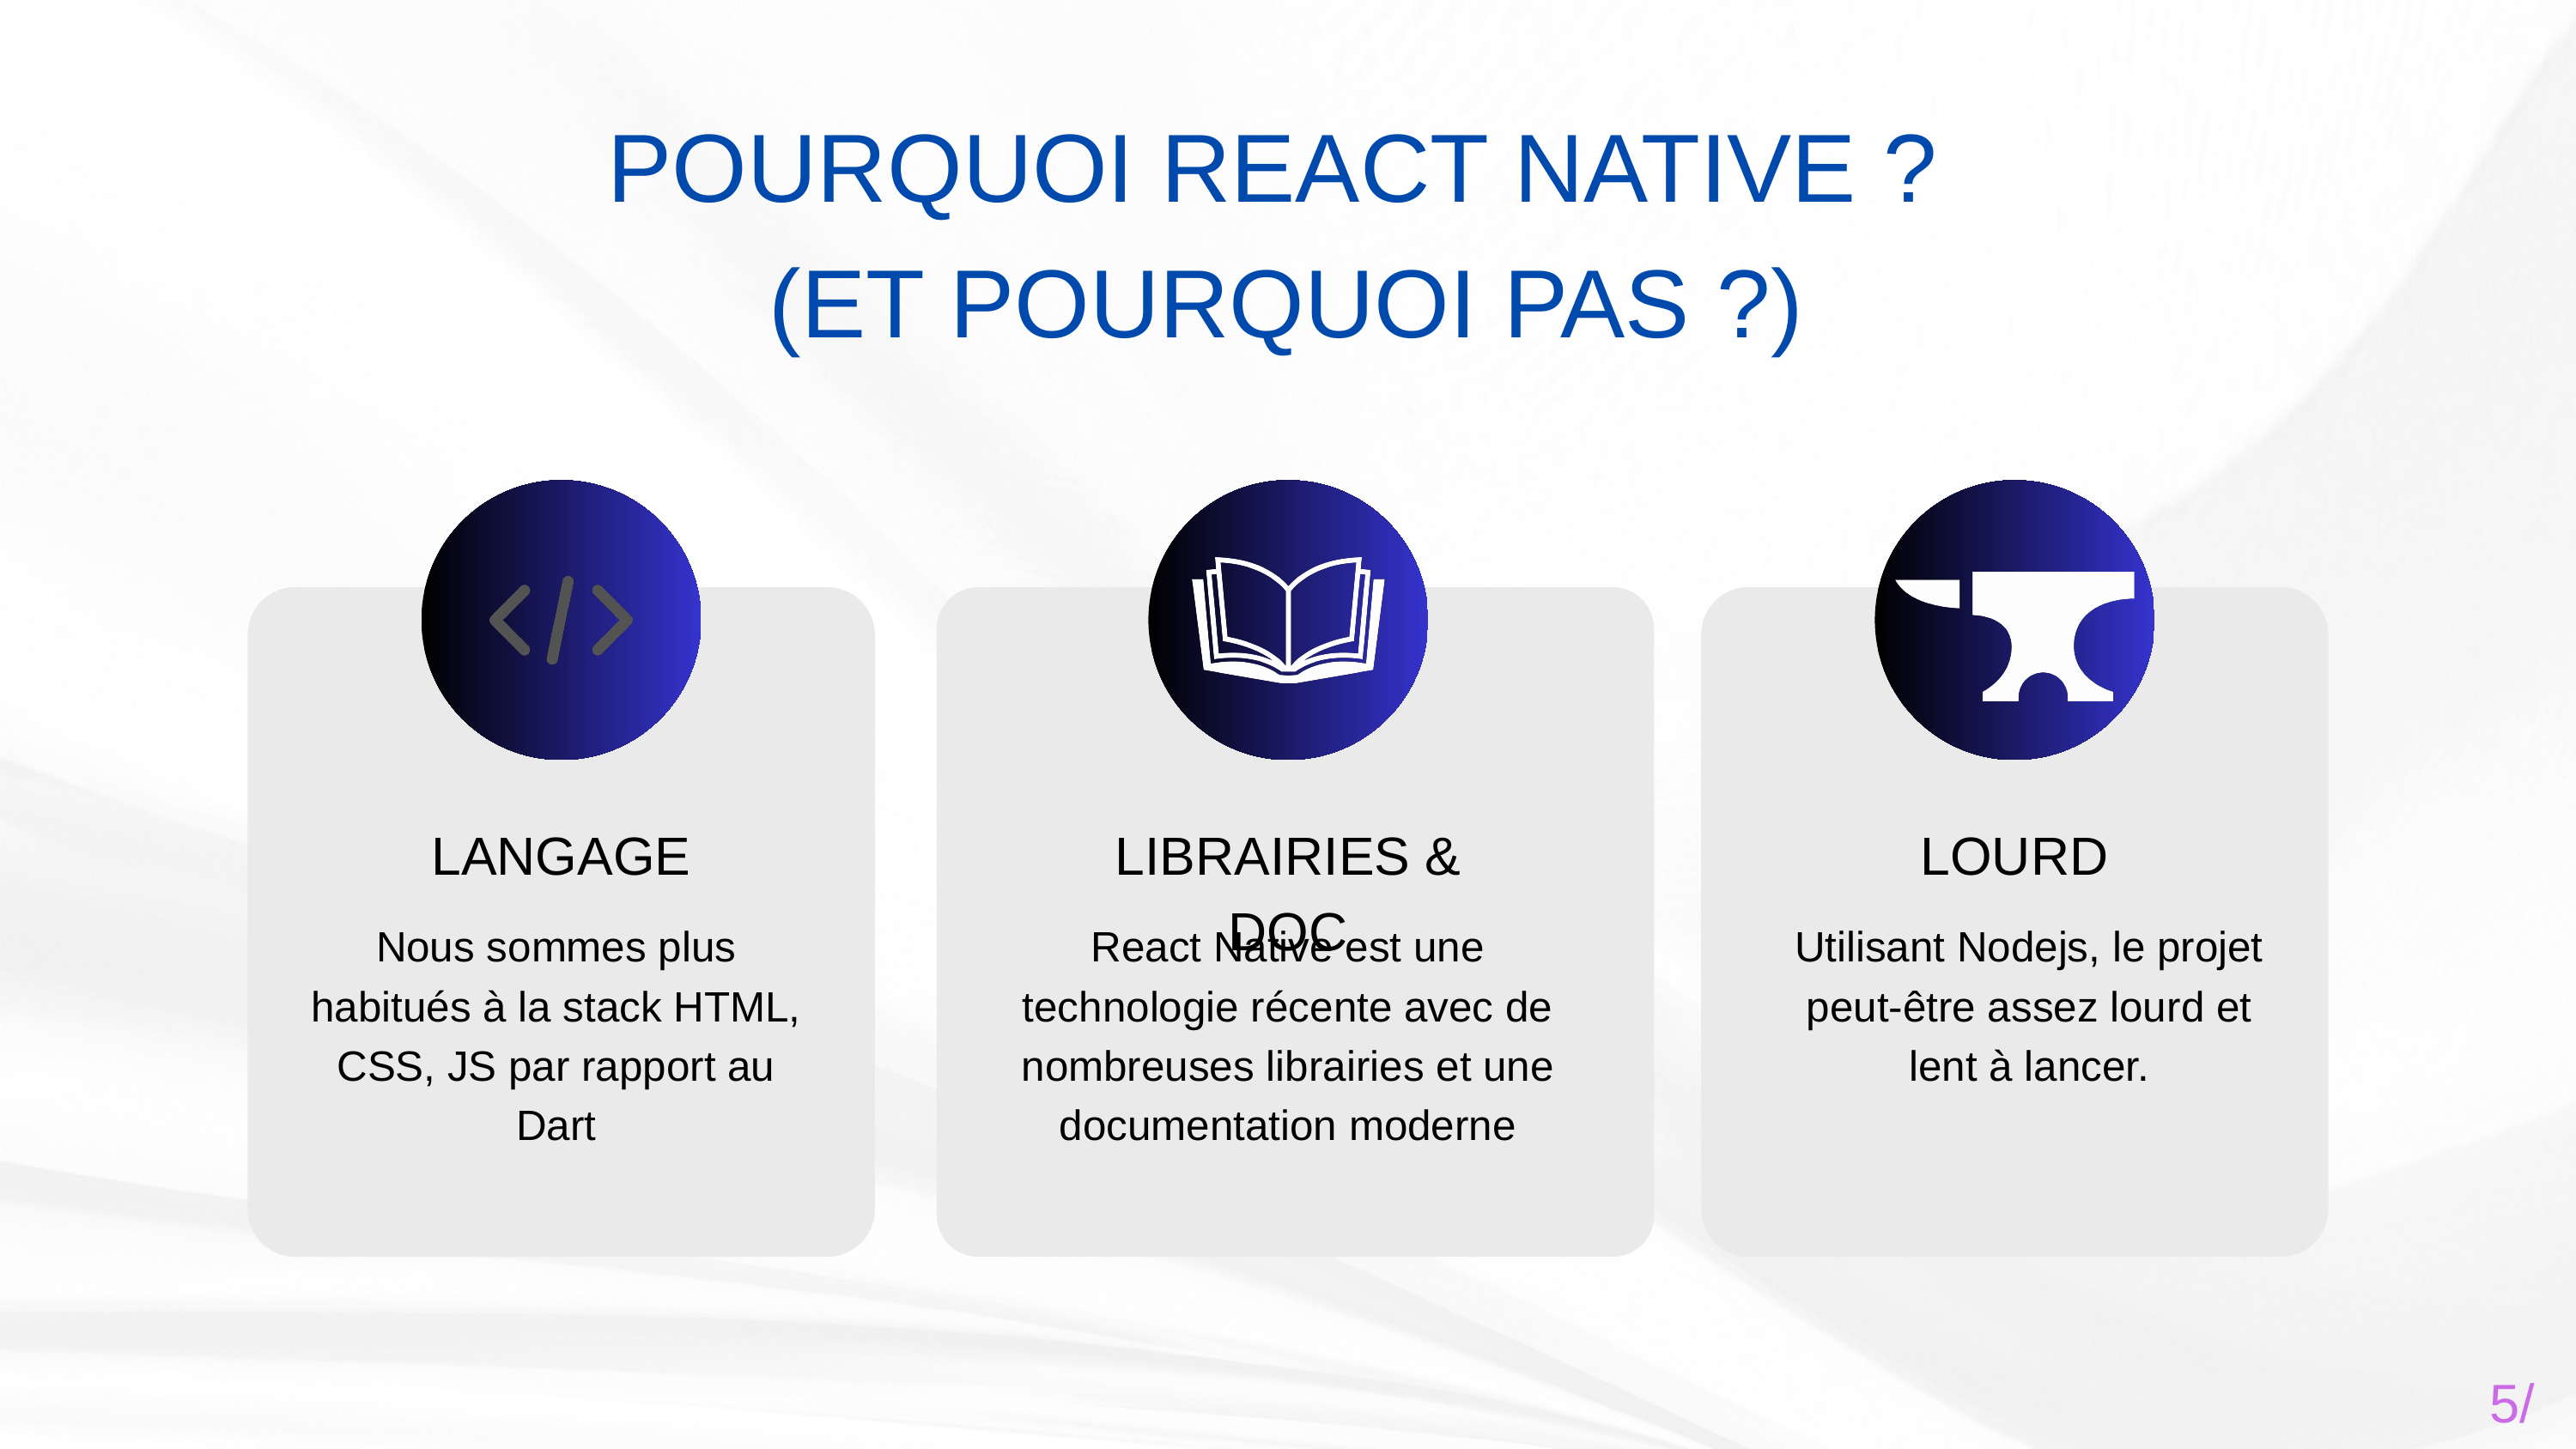

POURQUOI REACT NATIVE ?
(ET POURQUOI PAS ?)

LANGAGE
LIBRAIRIES & DOC
LOURD
Nous sommes plus habitués à la stack HTML, CSS, JS par rapport au Dart
React Native est une technologie récente avec de nombreuses librairies et une documentation moderne
Utilisant Nodejs, le projet peut-être assez lourd et lent à lancer.
5/